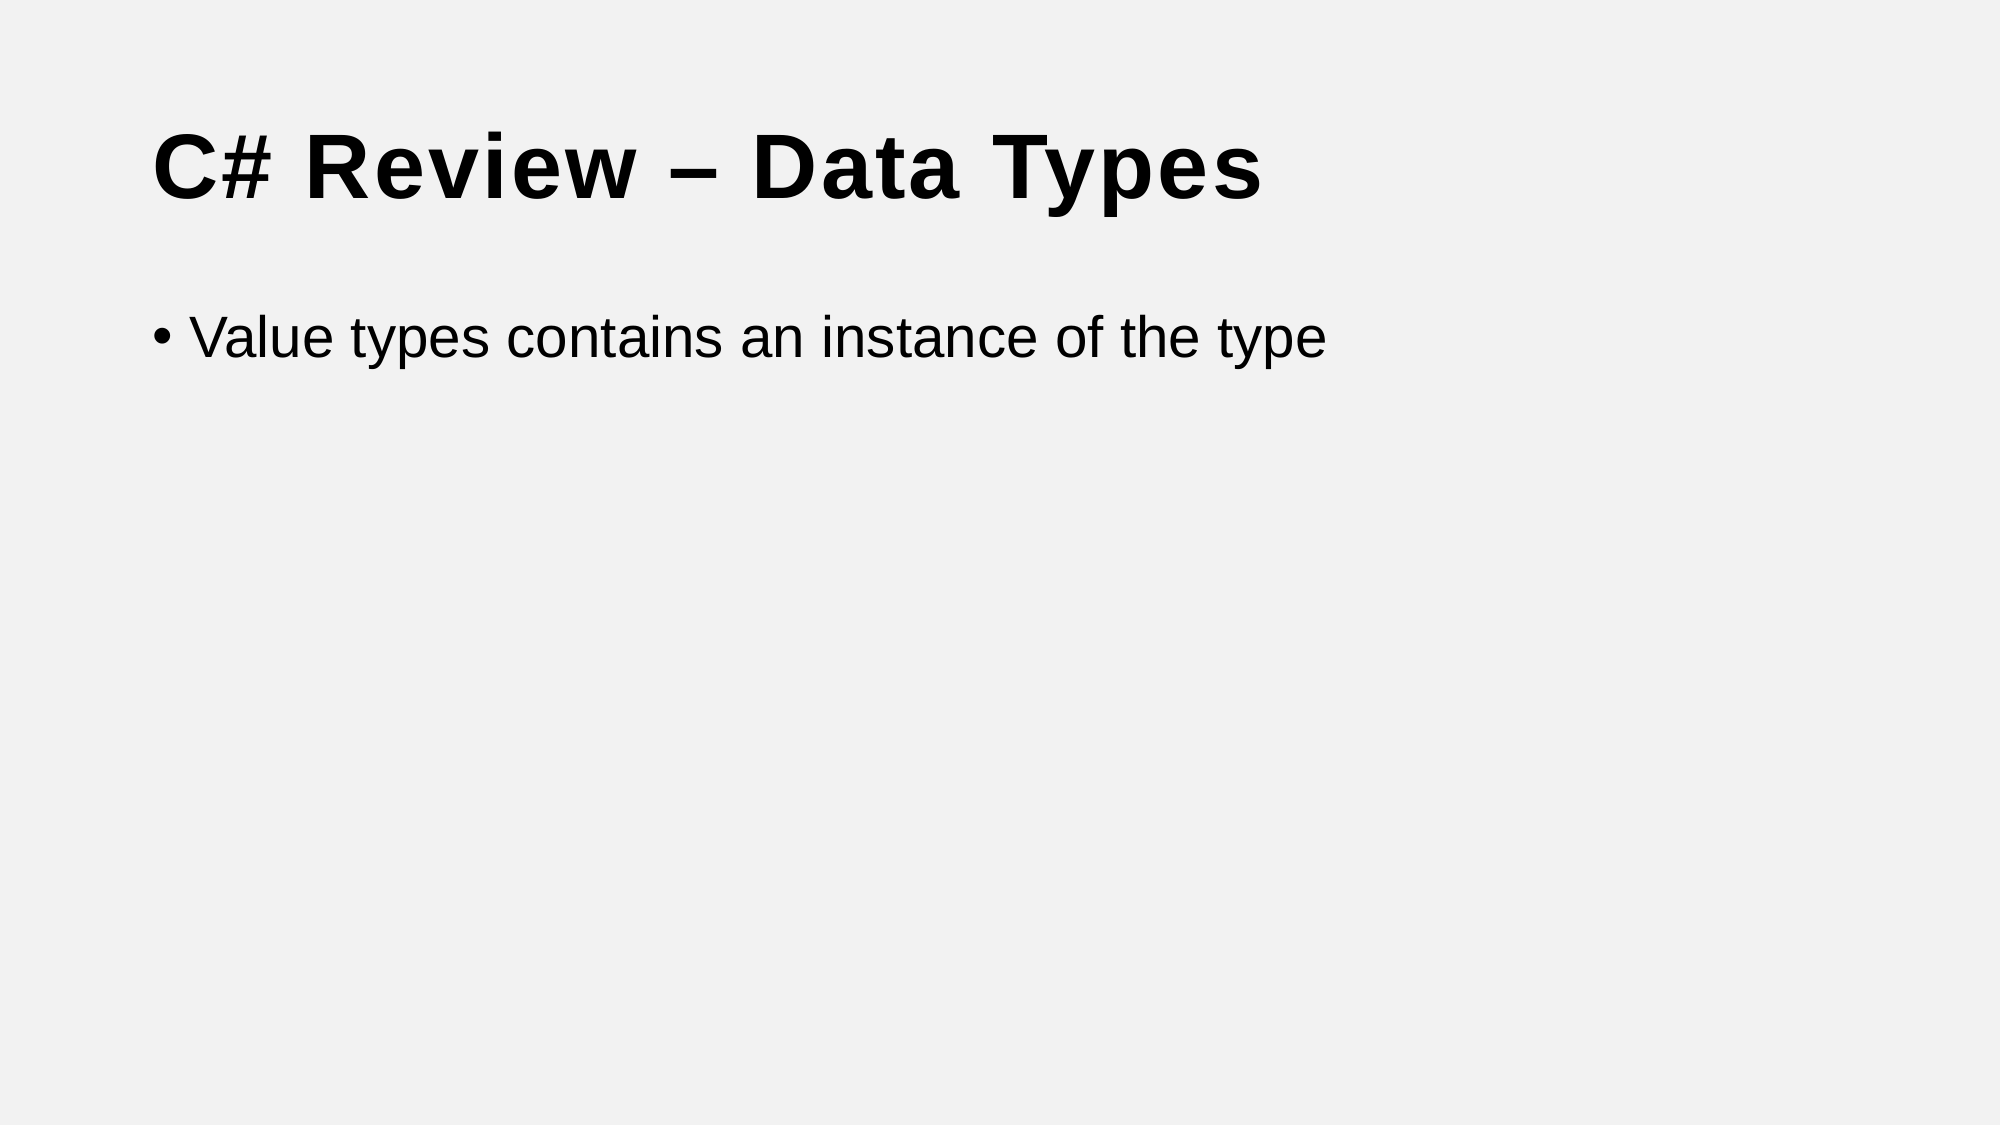

# C# Review – Data Types
Value types contains an instance of the type